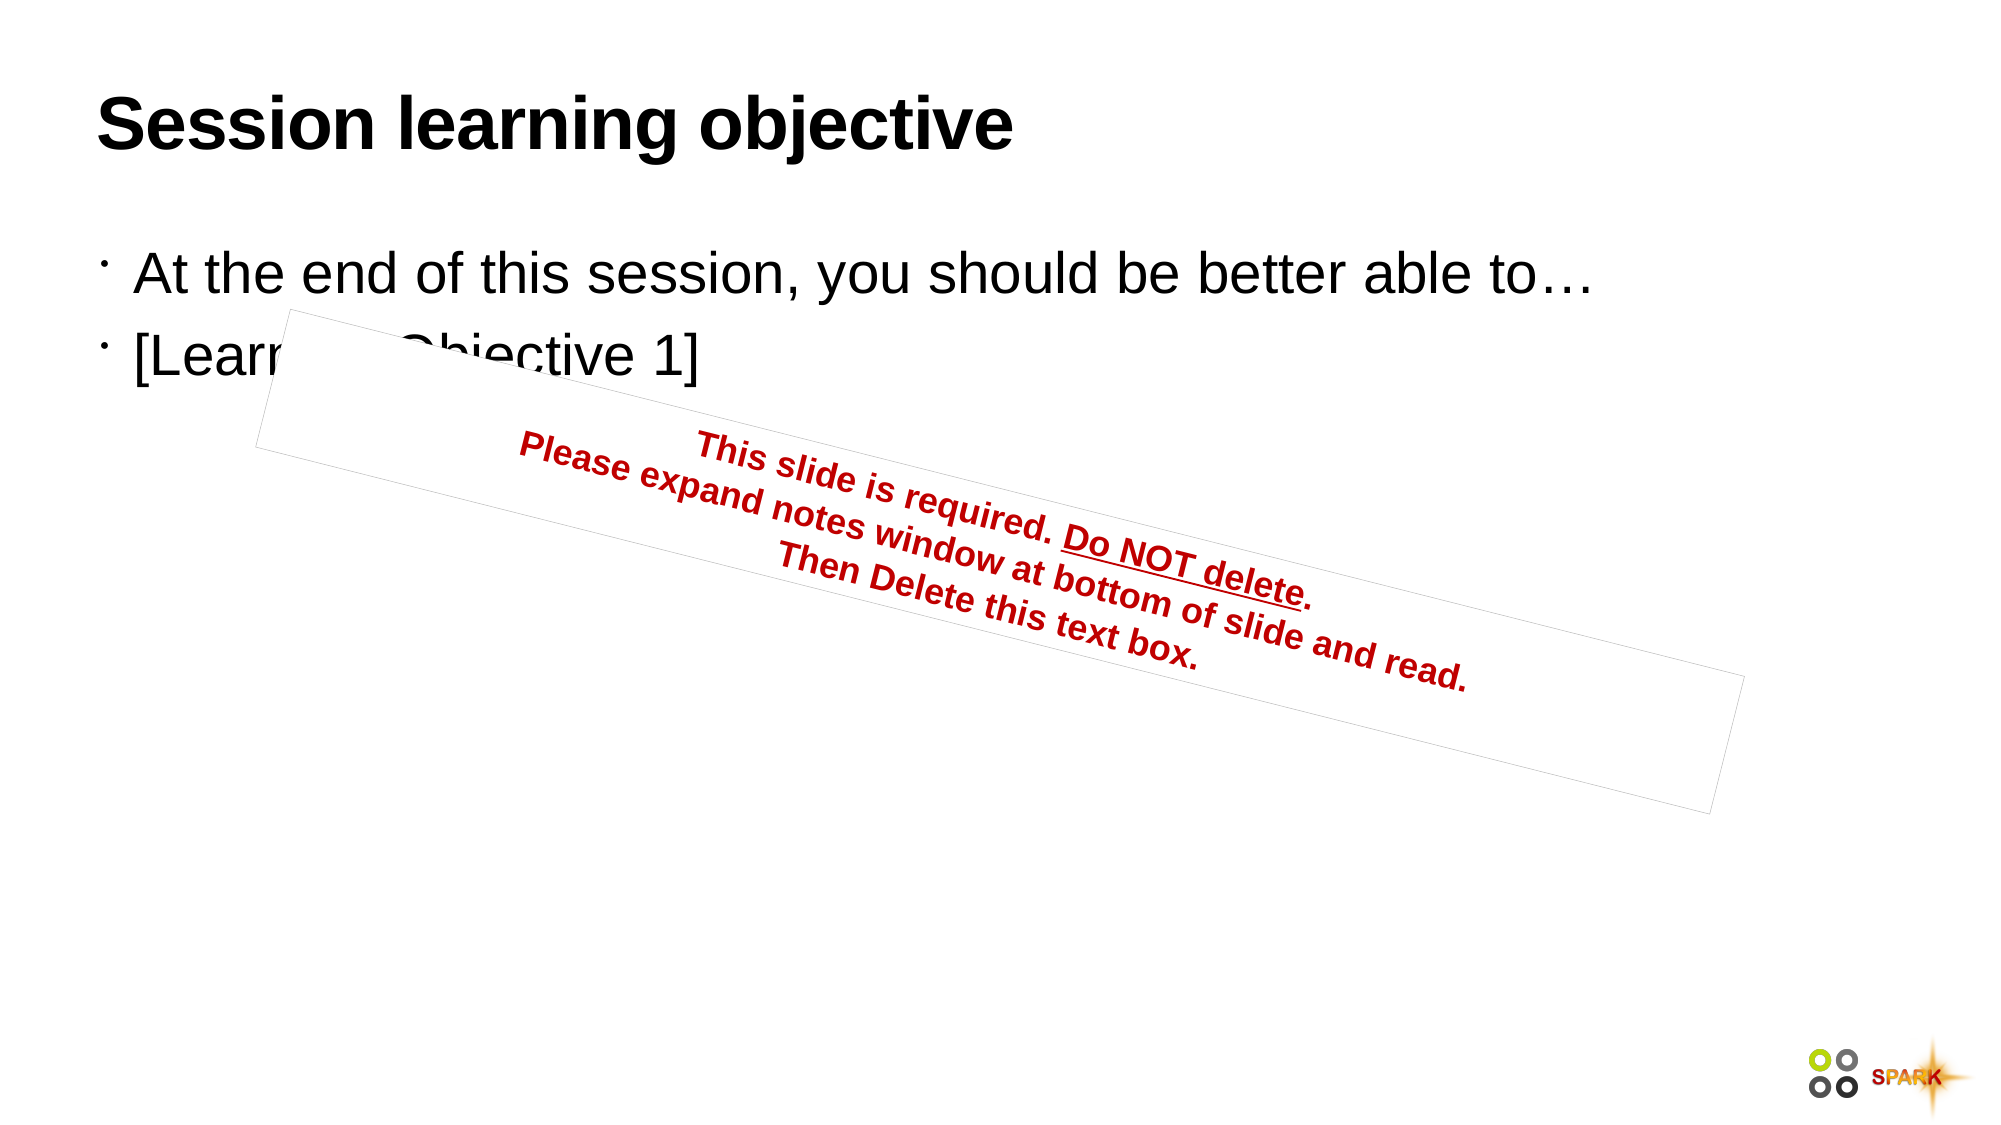

# Session learning objective
At the end of this session, you should be better able to…
[Learning Objective 1]

This slide is required. Do NOT delete.
Please expand notes window at bottom of slide and read.
Then Delete this text box.